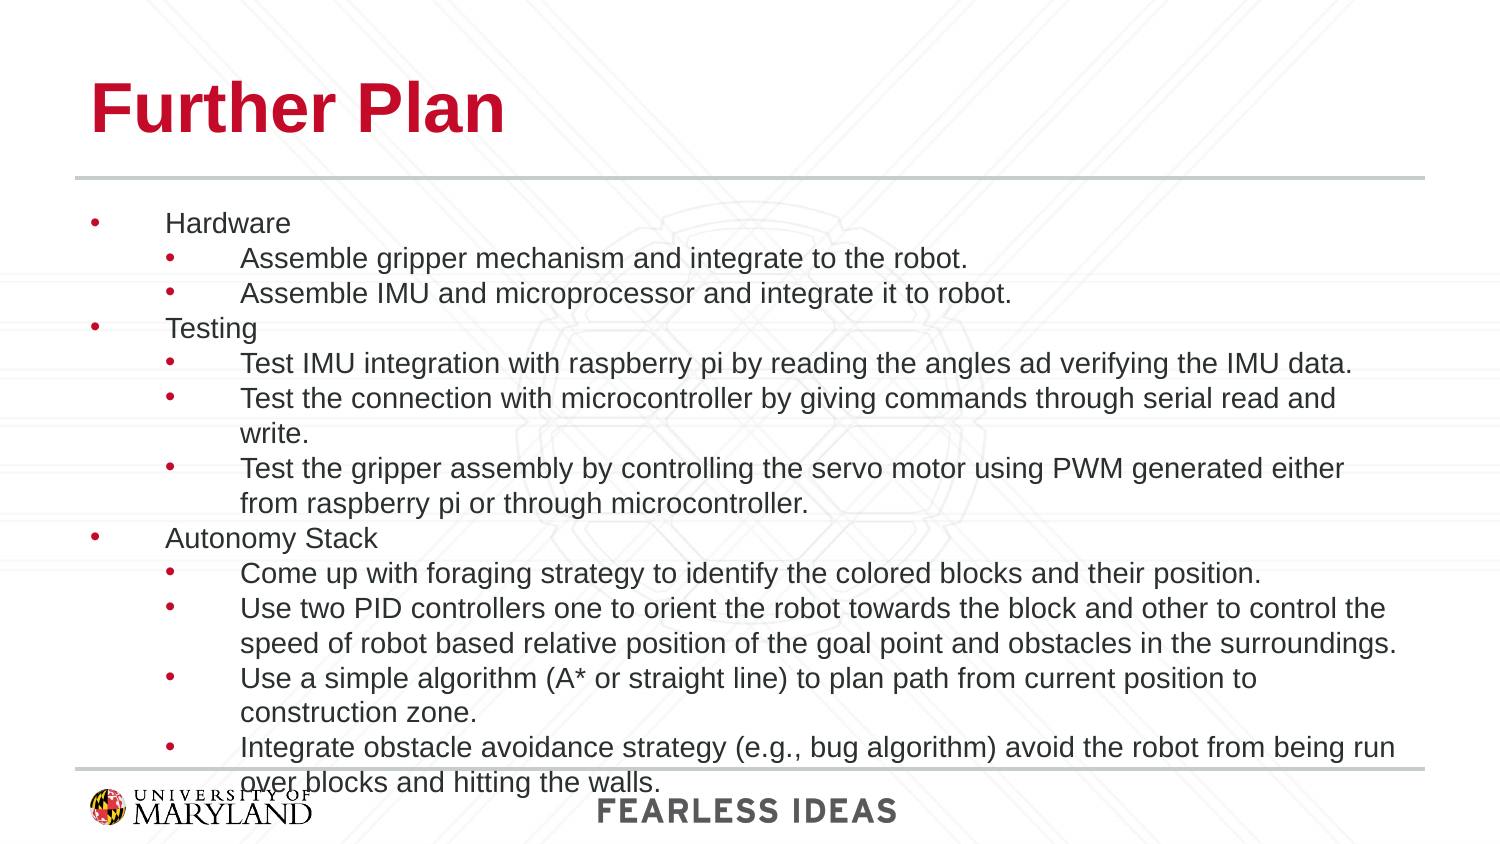

# Further Plan
Hardware
Assemble gripper mechanism and integrate to the robot.
Assemble IMU and microprocessor and integrate it to robot.
Testing
Test IMU integration with raspberry pi by reading the angles ad verifying the IMU data.
Test the connection with microcontroller by giving commands through serial read and write.
Test the gripper assembly by controlling the servo motor using PWM generated either from raspberry pi or through microcontroller.
Autonomy Stack
Come up with foraging strategy to identify the colored blocks and their position.
Use two PID controllers one to orient the robot towards the block and other to control the speed of robot based relative position of the goal point and obstacles in the surroundings.
Use a simple algorithm (A* or straight line) to plan path from current position to construction zone.
Integrate obstacle avoidance strategy (e.g., bug algorithm) avoid the robot from being run over blocks and hitting the walls.